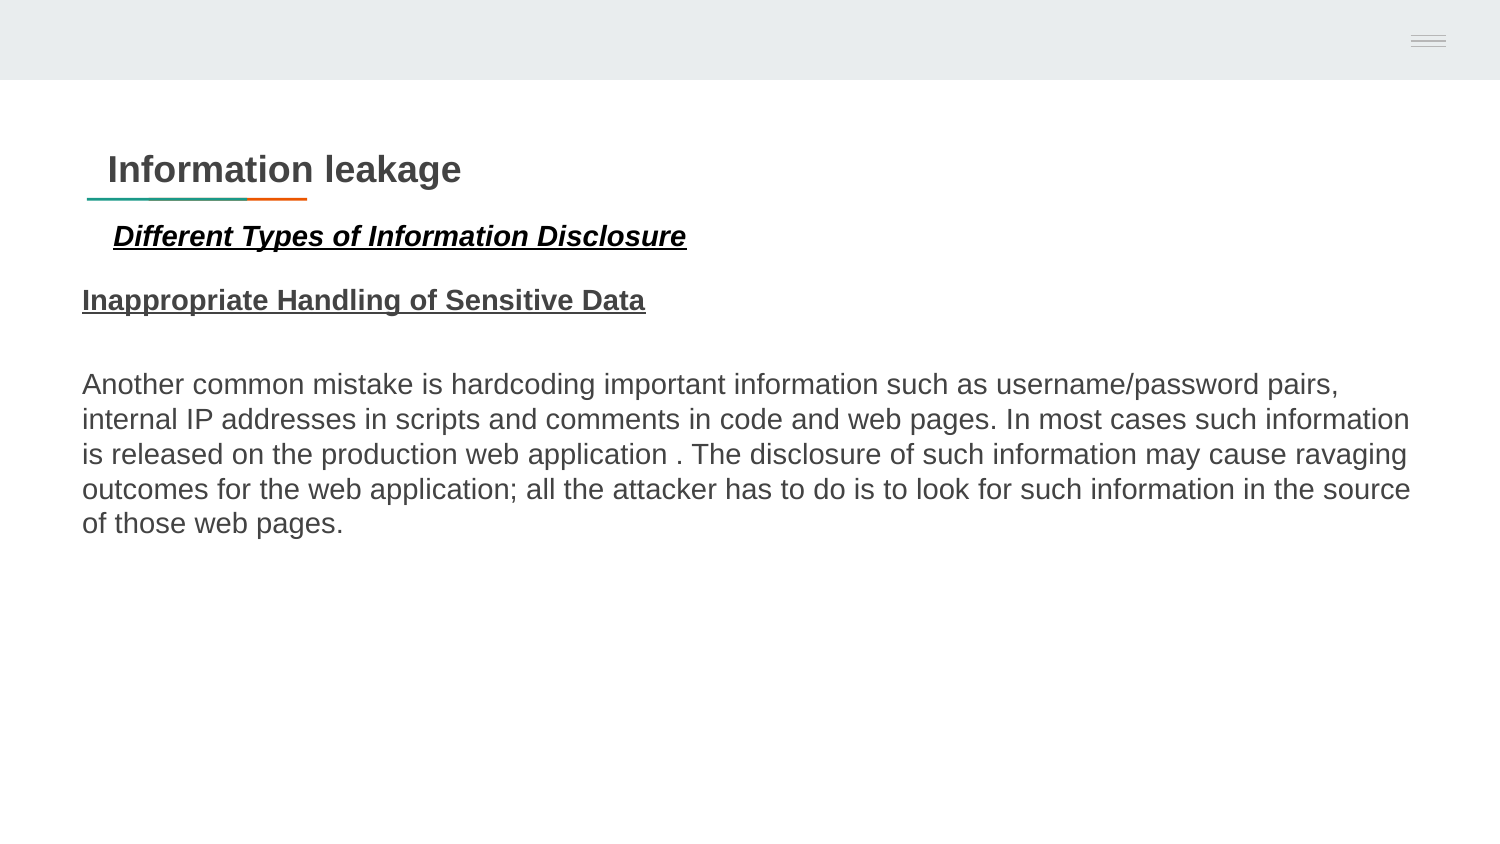

# Information leakage

Different Types of Information Disclosure
Inappropriate Handling of Sensitive Data

Another common mistake is hardcoding important information such as username/password pairs, internal IP addresses in scripts and comments in code and web pages. In most cases such information is released on the production web application . The disclosure of such information may cause ravaging outcomes for the web application; all the attacker has to do is to look for such information in the source of those web pages.